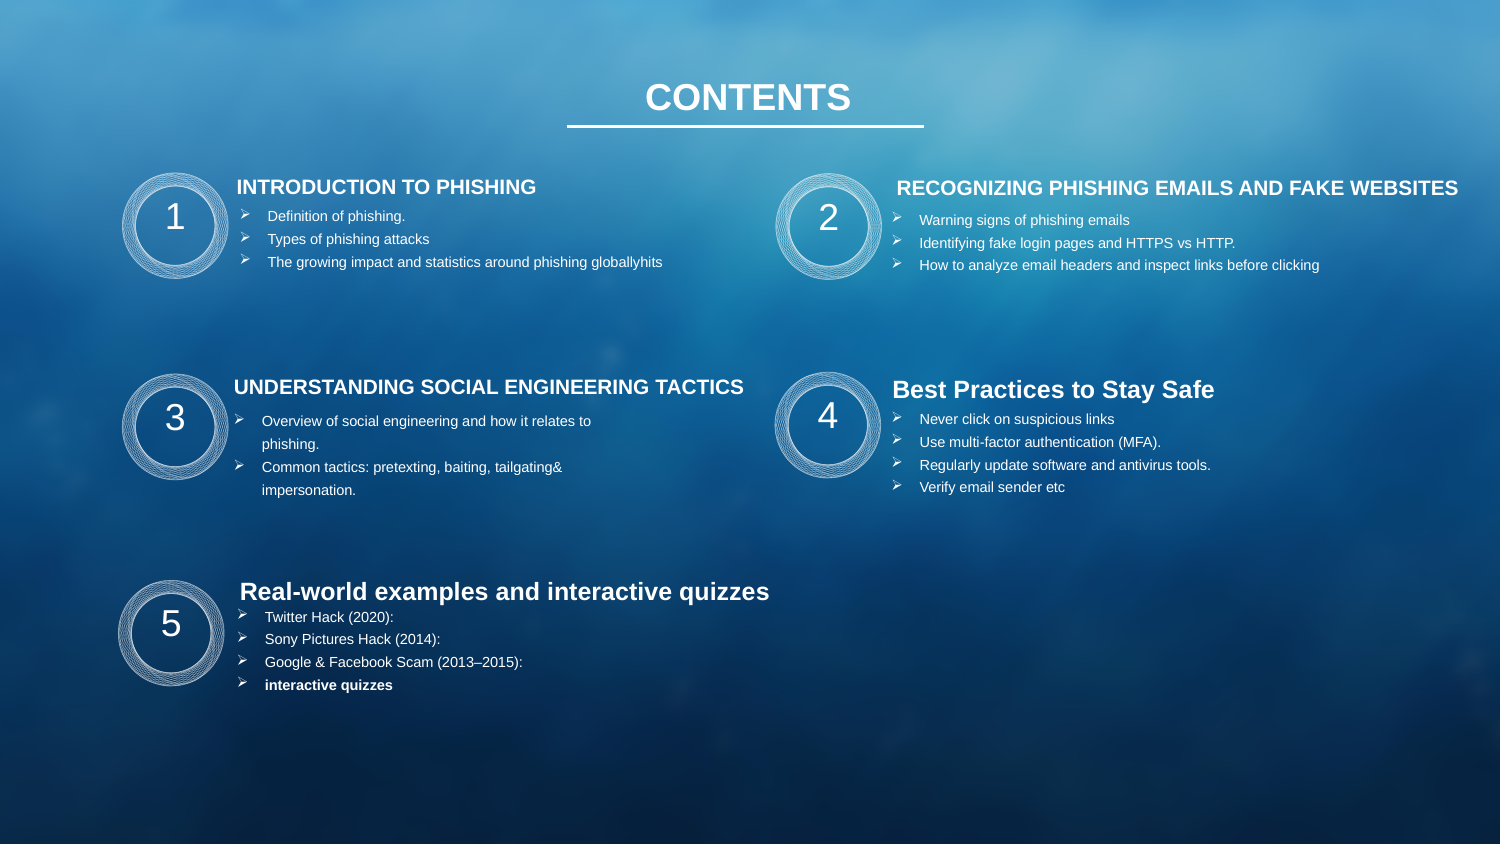

CONTENTS
Introduction to Phishing
Recognizing Phishing Emails and Fake Websites

1

2
Definition of phishing.
Types of phishing attacks
The growing impact and statistics around phishing globallyhits
Warning signs of phishing emails
Identifying fake login pages and HTTPS vs HTTP.
How to analyze email headers and inspect links before clicking
Understanding Social Engineering Tactics
Best Practices to Stay Safe

4

3
Never click on suspicious links
Use multi-factor authentication (MFA).
Regularly update software and antivirus tools.
Verify email sender etc
Overview of social engineering and how it relates to phishing.
Common tactics: pretexting, baiting, tailgating& impersonation.
Real-world examples and interactive quizzes

5
Twitter Hack (2020):
Sony Pictures Hack (2014):
Google & Facebook Scam (2013–2015):
interactive quizzes